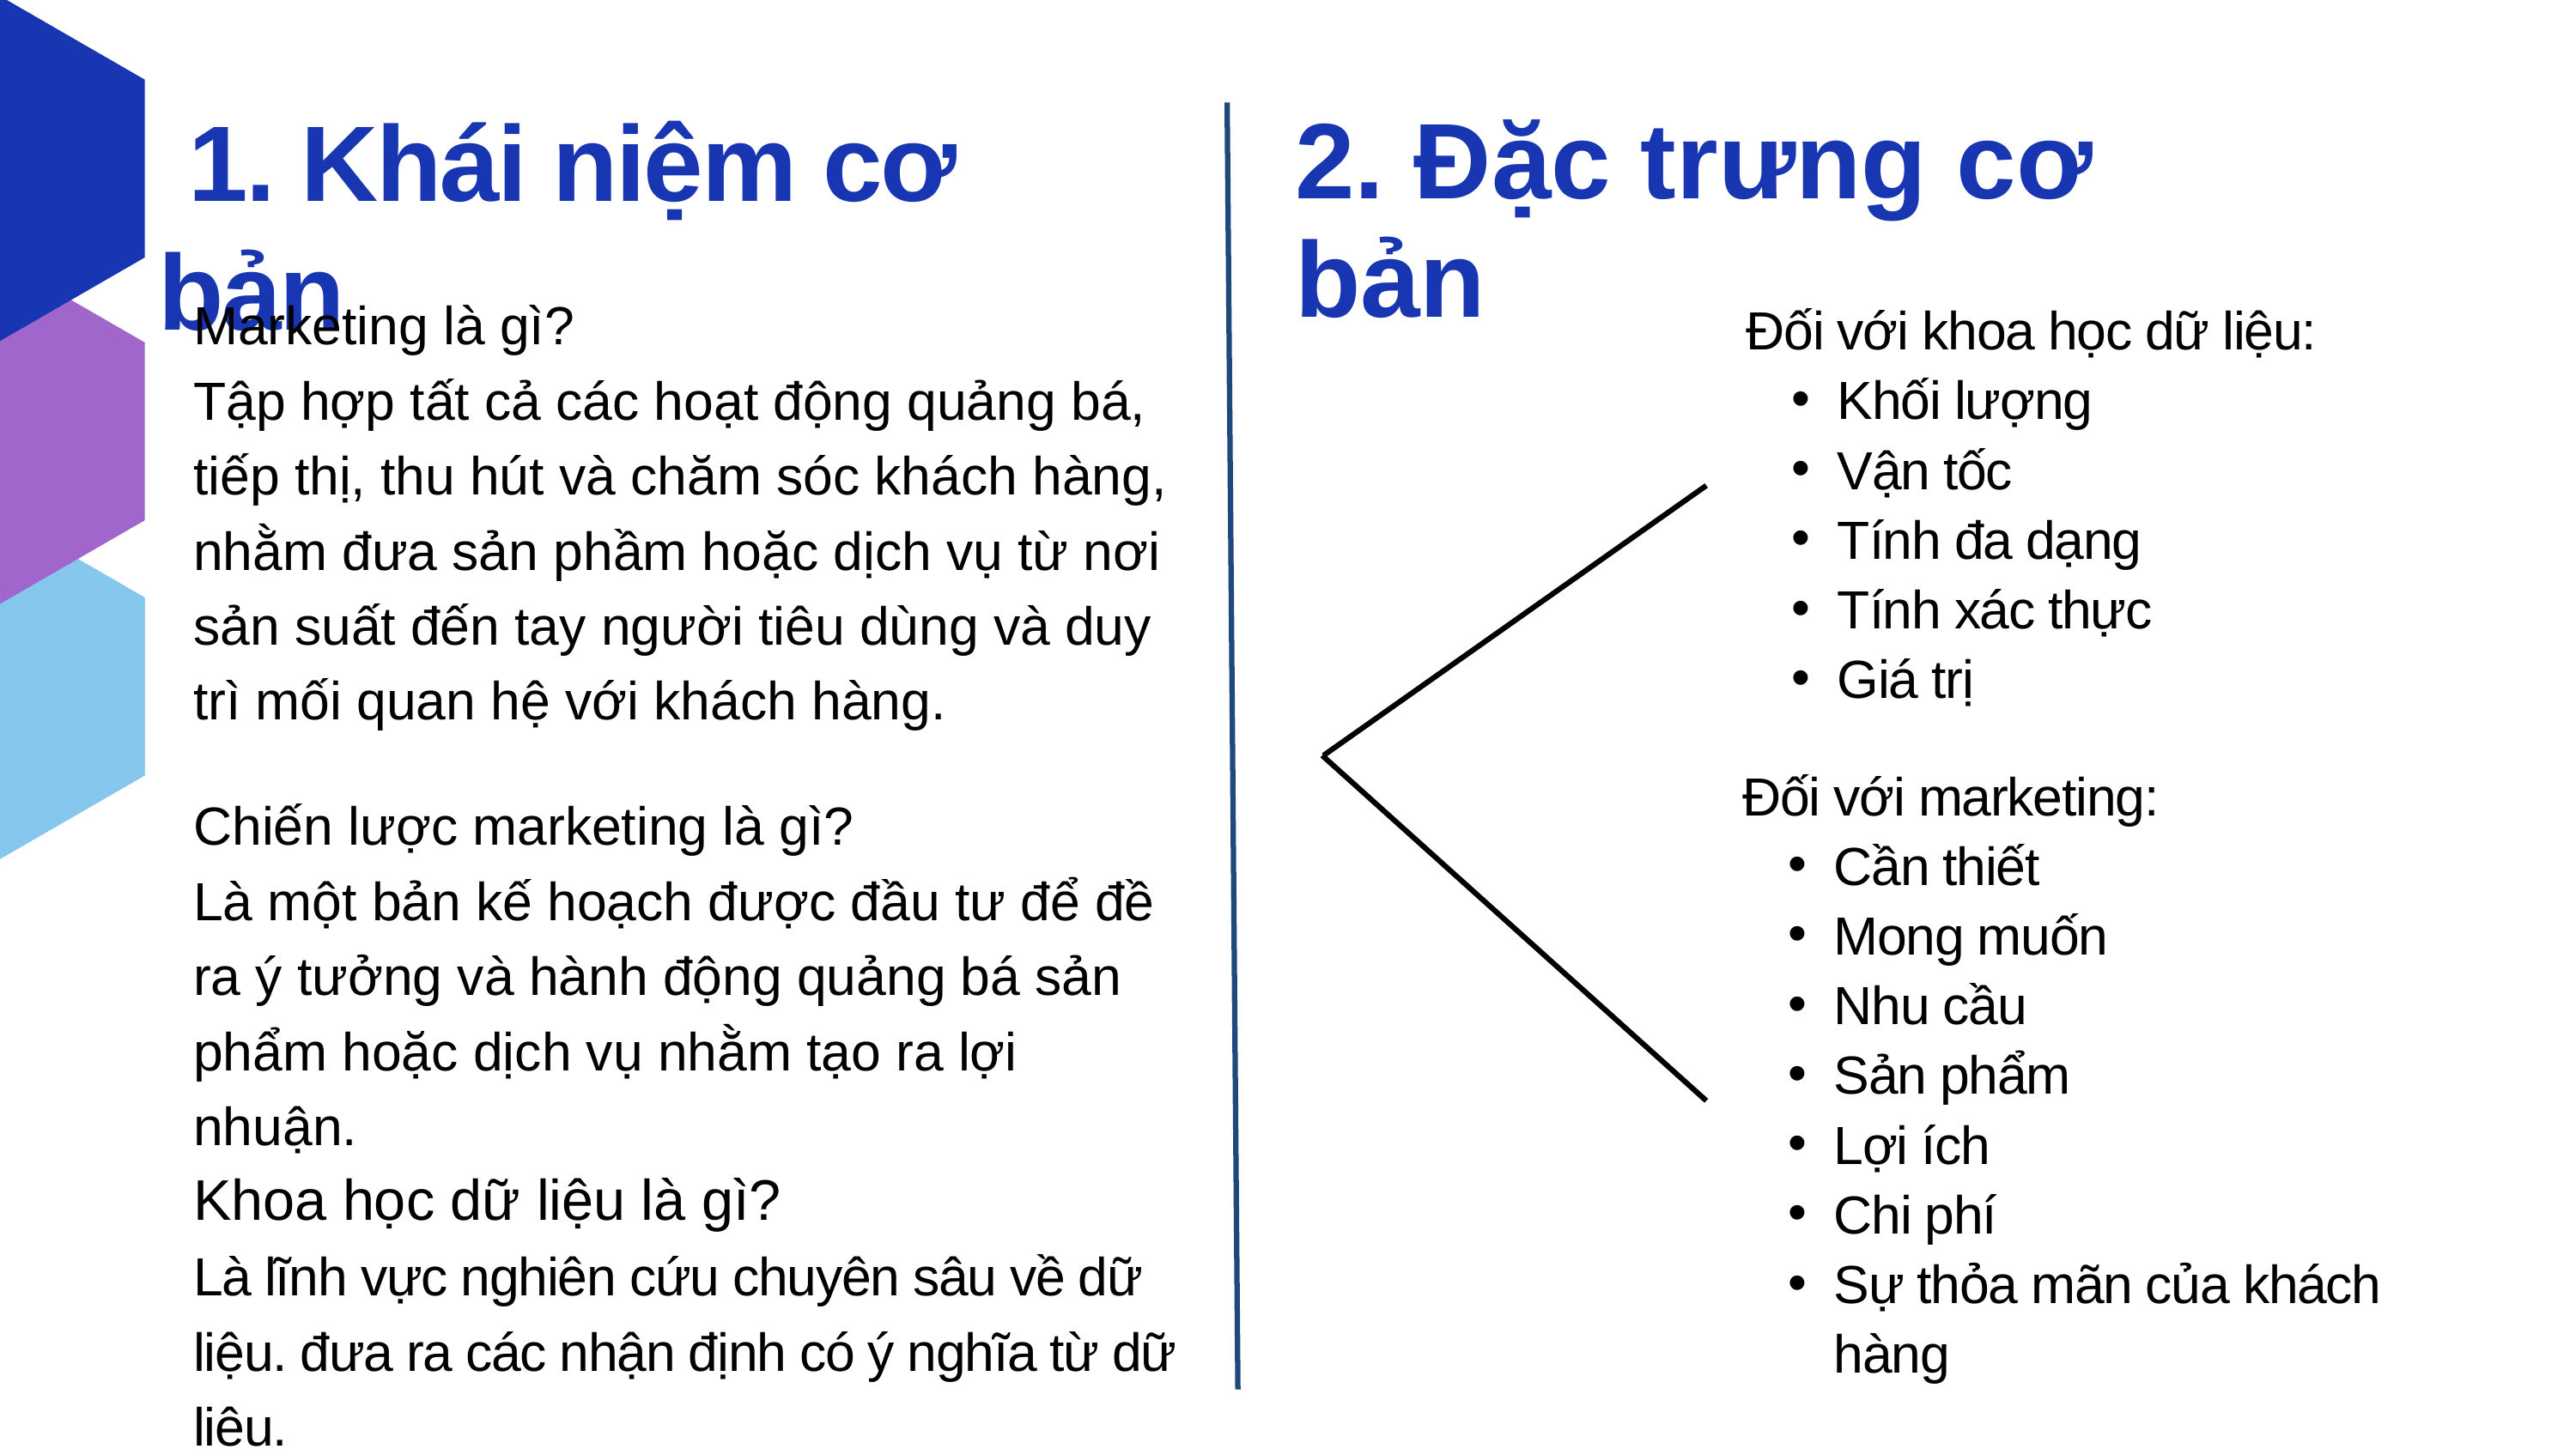

1. Khái niệm cơ bản
2. Đặc trưng cơ bản

Marketing là gì?
Tập hợp tất cả các hoạt động quảng bá, tiếp thị, thu hút và chăm sóc khách hàng, nhằm đưa sản phầm hoặc dịch vụ từ nơi sản suất đến tay người tiêu dùng và duy trì mối quan hệ với khách hàng.
Chiến lược marketing là gì?
Là một bản kế hoạch được đầu tư để đề ra ý tưởng và hành động quảng bá sản phẩm hoặc dịch vụ nhằm tạo ra lợi nhuận.
Khoa học dữ liệu là gì?
Là lĩnh vực nghiên cứu chuyên sâu về dữ liệu. đưa ra các nhận định có ý nghĩa từ dữ liệu.
Đối với khoa học dữ liệu:
Khối lượng
Vận tốc
Tính đa dạng
Tính xác thực
Giá trị

Đối với marketing:
Cần thiết
Mong muốn
Nhu cầu
Sản phẩm
Lợi ích
Chi phí
Sự thỏa mãn của khách hàng